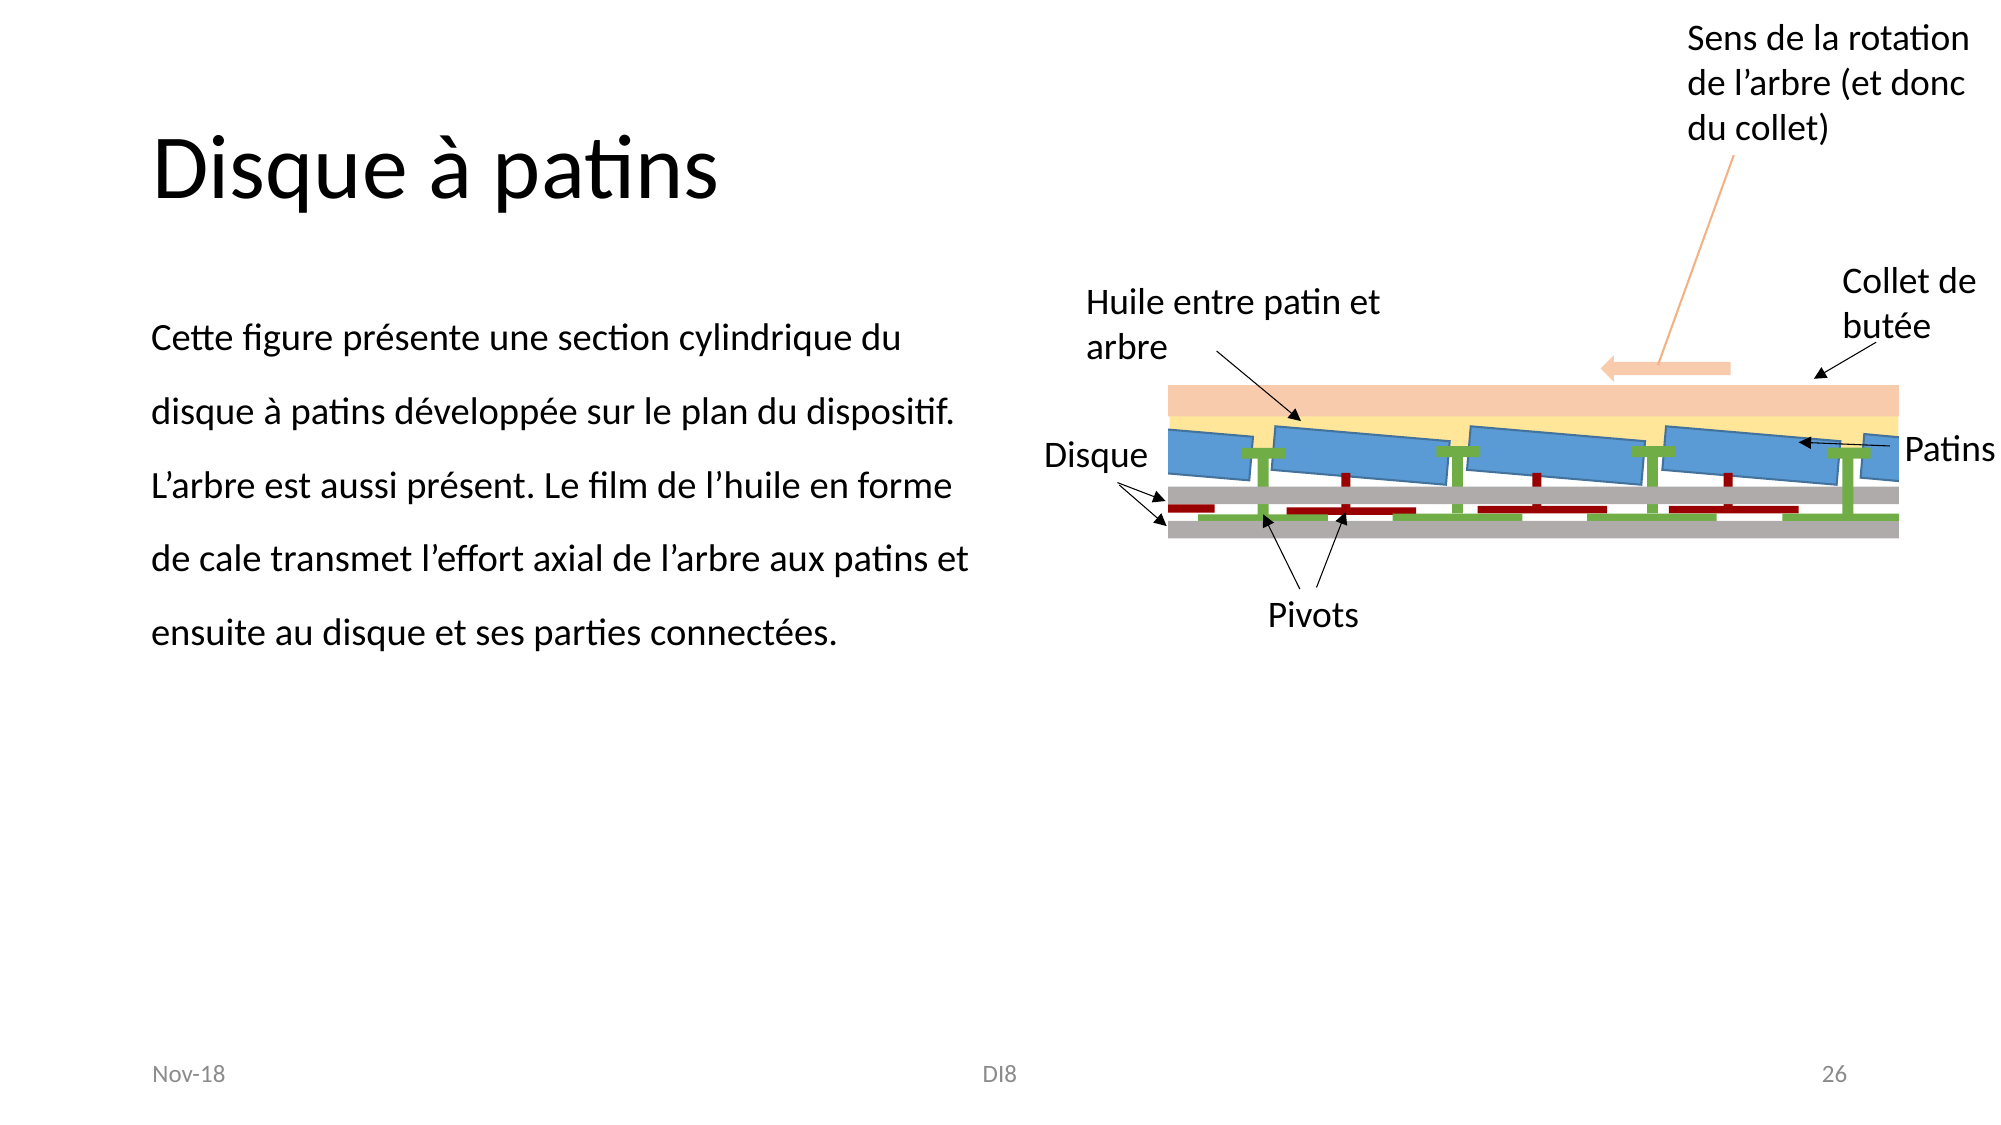

Sens de la rotation de l’arbre (et donc du collet)
# Disque à patins
Collet de butée
Huile entre patin et arbre
Cette figure présente une section cylindrique du disque à patins développée sur le plan du dispositif. L’arbre est aussi présent. Le film de l’huile en forme de cale transmet l’effort axial de l’arbre aux patins et ensuite au disque et ses parties connectées.

L’effort est transmis au la sens indiqué et pas de l’autre sens! Le présence de cette effort est important pour générer la forme de calle d’huile qui transmet l’effort. Donc deux disques au pivot sont nécessaires

Patins
Disque

Pivots
Nov-18
DI8
26